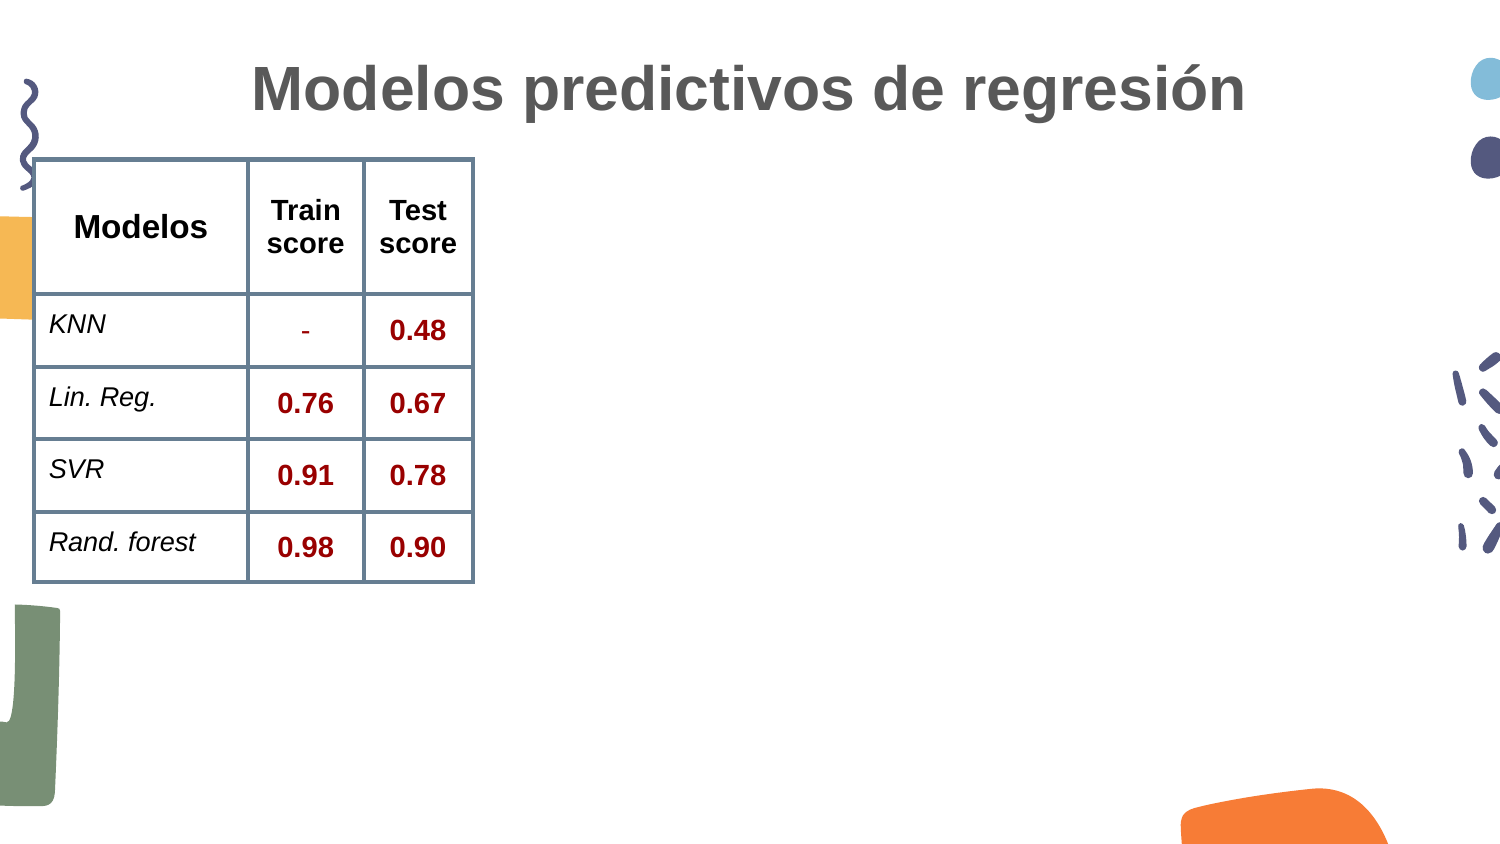

# Modelos predictivos de regresión
| Modelos | Train score | Test score |
| --- | --- | --- |
| KNN | - | 0.48 |
| Lin. Reg. | 0.76 | 0.67 |
| SVR | 0.91 | 0.78 |
| Rand. forest | 0.98 | 0.90 |